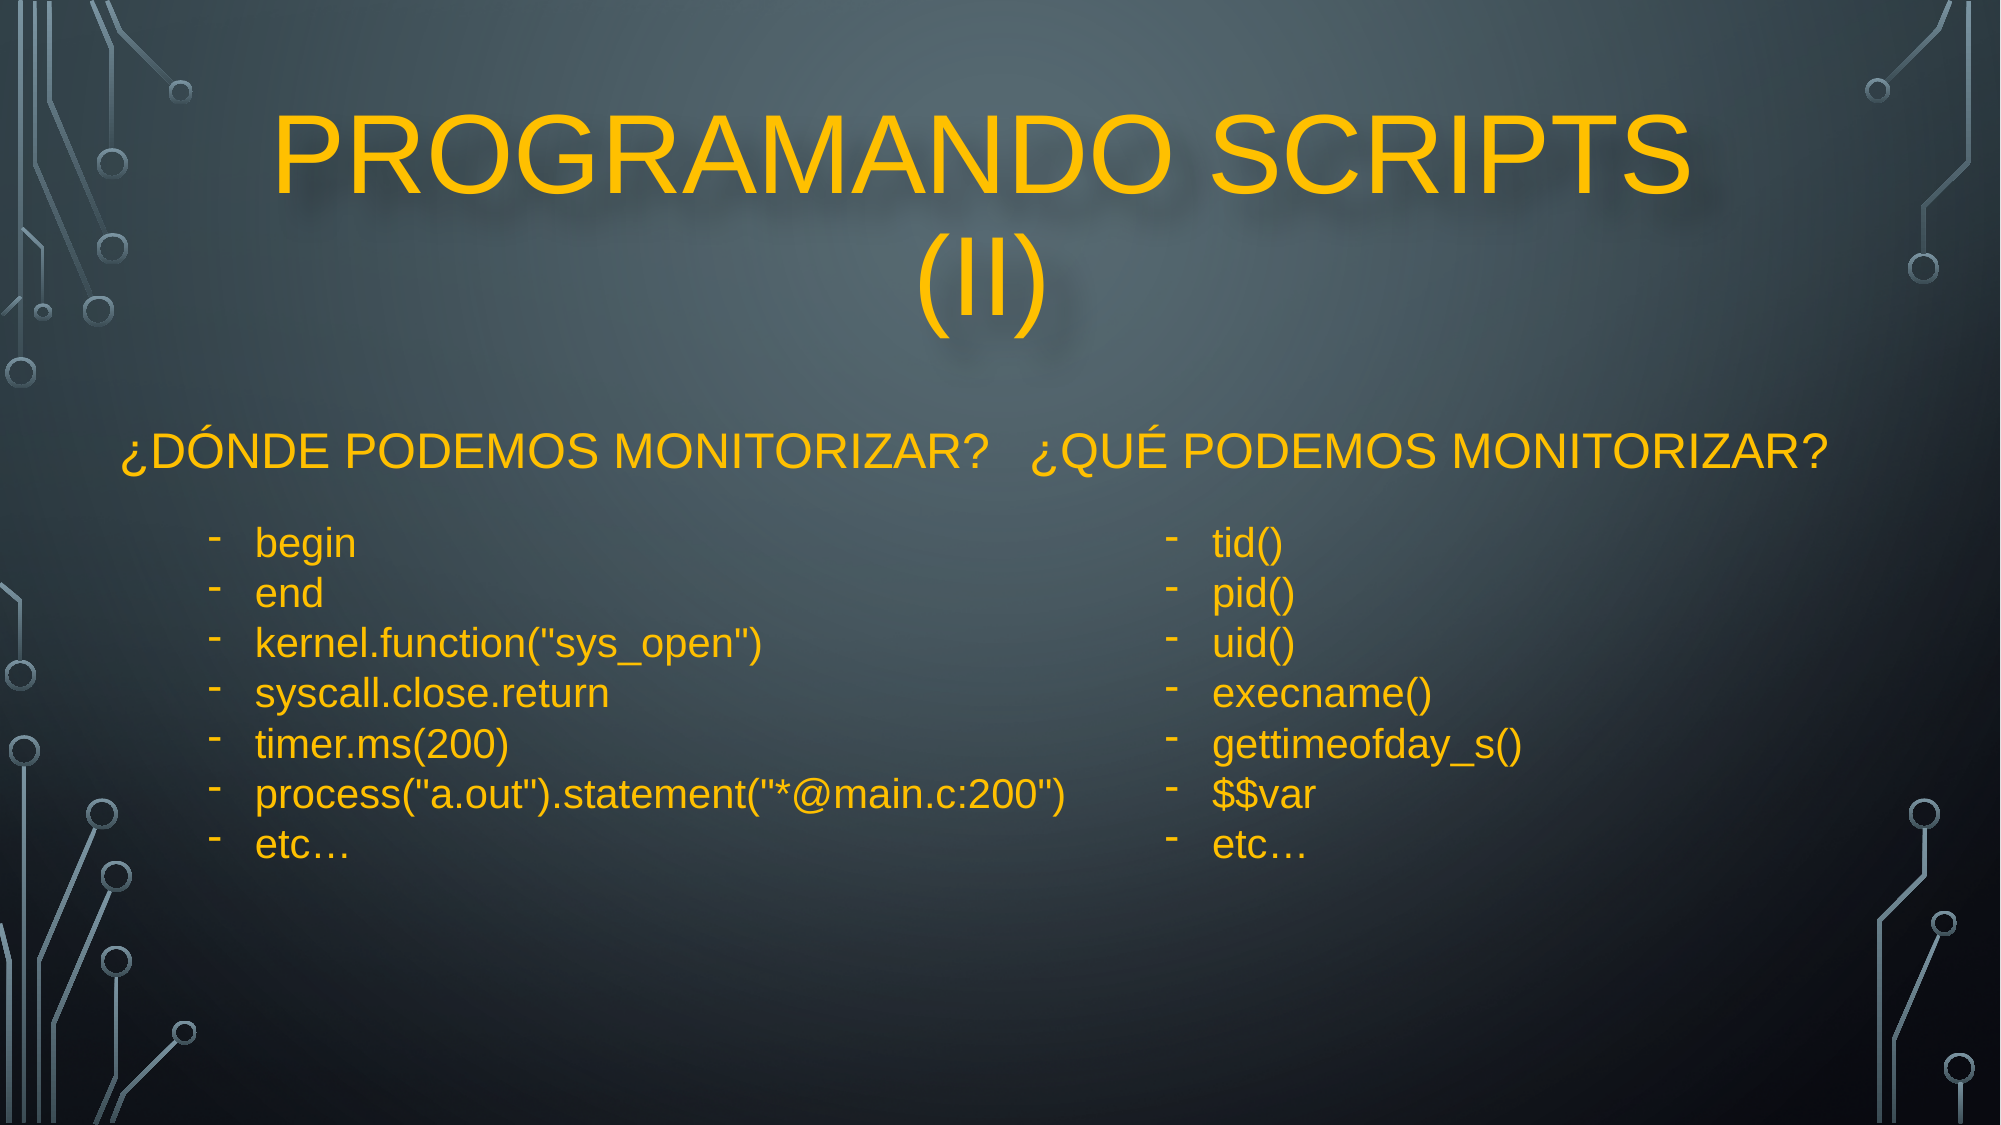

Programando scripts (II)
¿QUÉ PODEMOS MONITORIZAR?
¿DÓNDE PODEMOS MONITORIZAR?
tid()
pid()
uid()
execname()
gettimeofday_s()
$$var
etc…
begin
end
kernel.function("sys_open")
syscall.close.return
timer.ms(200)
process("a.out").statement("*@main.c:200")
etc…